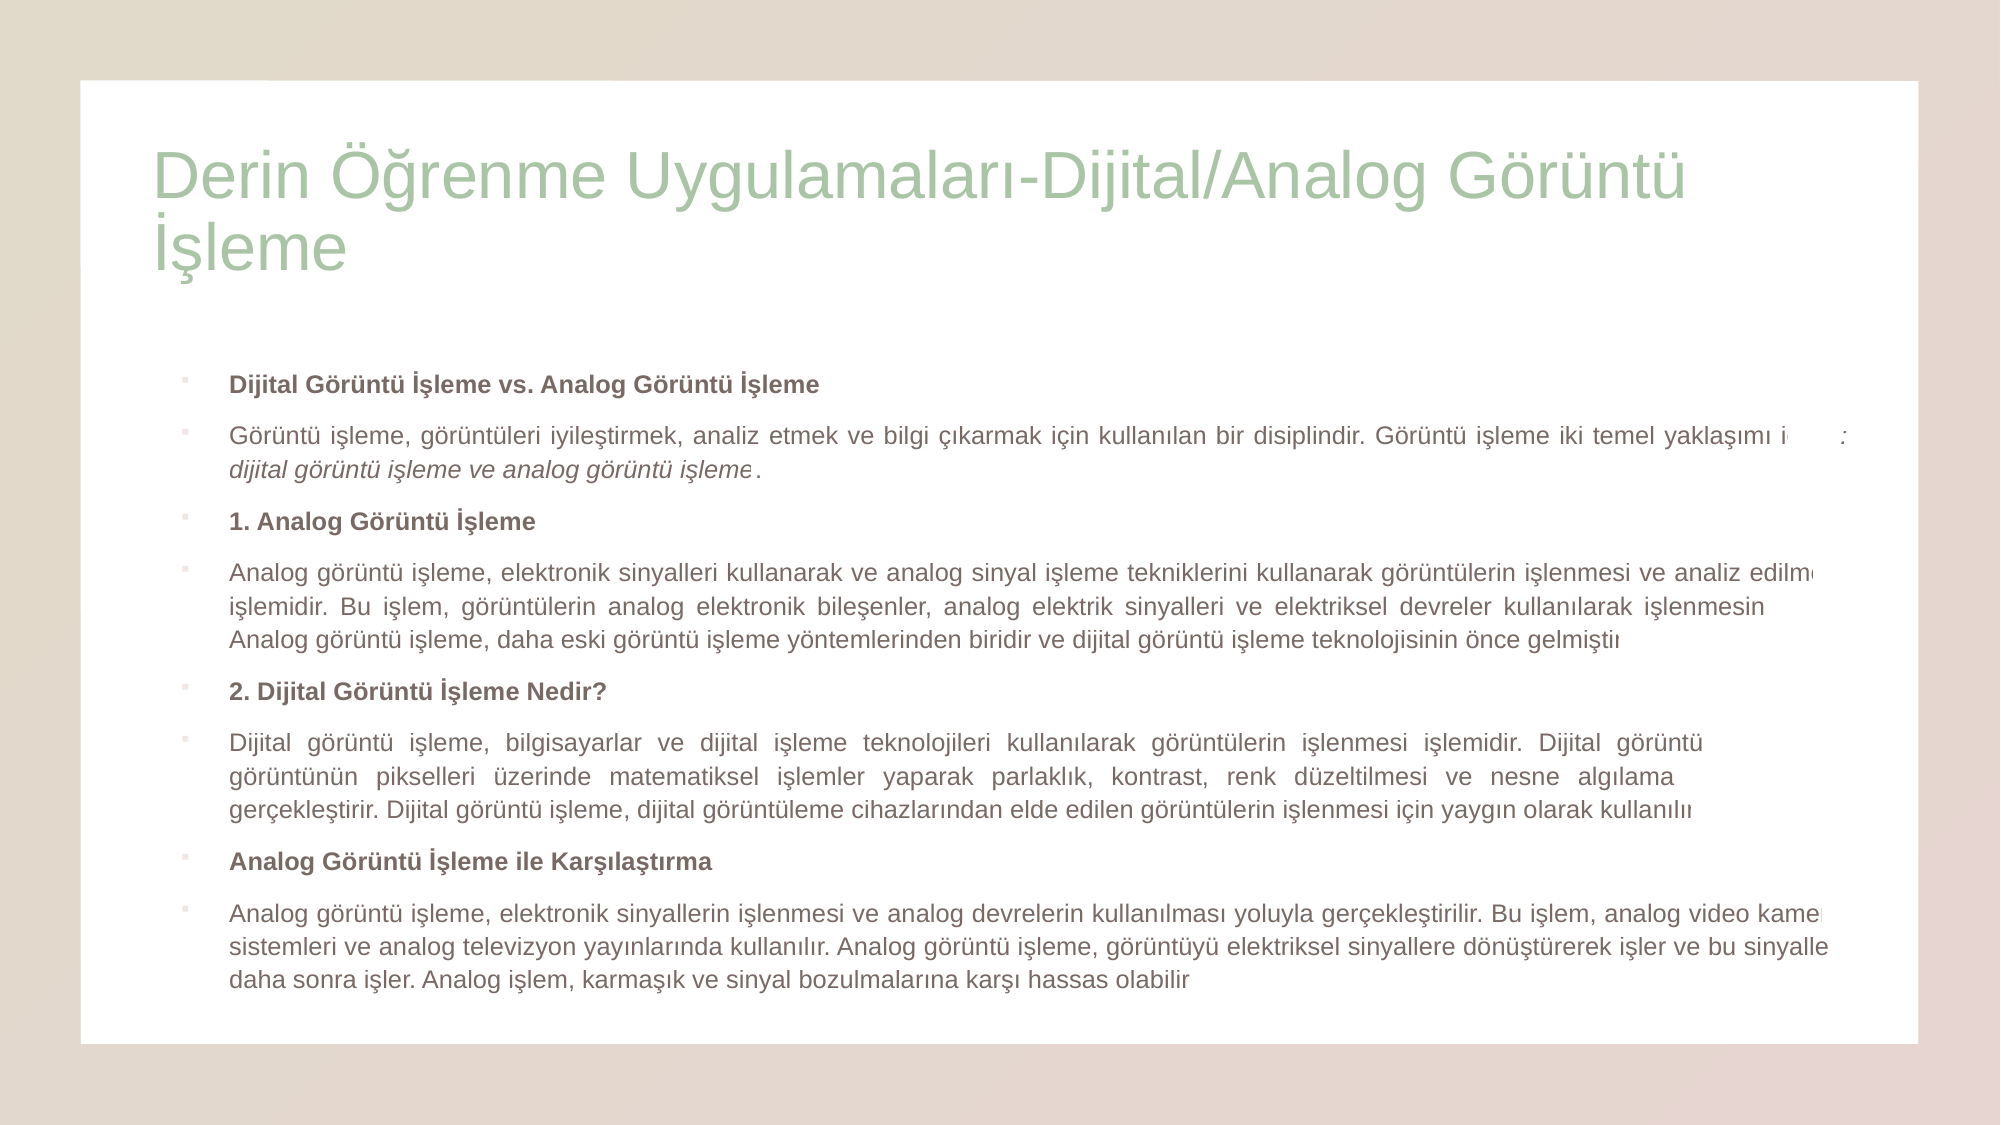

# Derin Öğrenme Uygulamaları-Dijital/Analog Görüntü İşleme
Dijital Görüntü İşleme vs. Analog Görüntü İşleme
Görüntü işleme, görüntüleri iyileştirmek, analiz etmek ve bilgi çıkarmak için kullanılan bir disiplindir. Görüntü işleme iki temel yaklaşımı içerir: dijital görüntü işleme ve analog görüntü işleme.
1. Analog Görüntü İşleme
Analog görüntü işleme, elektronik sinyalleri kullanarak ve analog sinyal işleme tekniklerini kullanarak görüntülerin işlenmesi ve analiz edilmesi işlemidir. Bu işlem, görüntülerin analog elektronik bileşenler, analog elektrik sinyalleri ve elektriksel devreler kullanılarak işlenmesini içerir. Analog görüntü işleme, daha eski görüntü işleme yöntemlerinden biridir ve dijital görüntü işleme teknolojisinin önce gelmiştir.
2. Dijital Görüntü İşleme Nedir?
Dijital görüntü işleme, bilgisayarlar ve dijital işleme teknolojileri kullanılarak görüntülerin işlenmesi işlemidir. Dijital görüntü işleme, bir görüntünün pikselleri üzerinde matematiksel işlemler yaparak parlaklık, kontrast, renk düzeltilmesi ve nesne algılama gibi işlemleri gerçekleştirir. Dijital görüntü işleme, dijital görüntüleme cihazlarından elde edilen görüntülerin işlenmesi için yaygın olarak kullanılır.
Analog Görüntü İşleme ile Karşılaştırma
Analog görüntü işleme, elektronik sinyallerin işlenmesi ve analog devrelerin kullanılması yoluyla gerçekleştirilir. Bu işlem, analog video kamera sistemleri ve analog televizyon yayınlarında kullanılır. Analog görüntü işleme, görüntüyü elektriksel sinyallere dönüştürerek işler ve bu sinyalleri daha sonra işler. Analog işlem, karmaşık ve sinyal bozulmalarına karşı hassas olabilir.